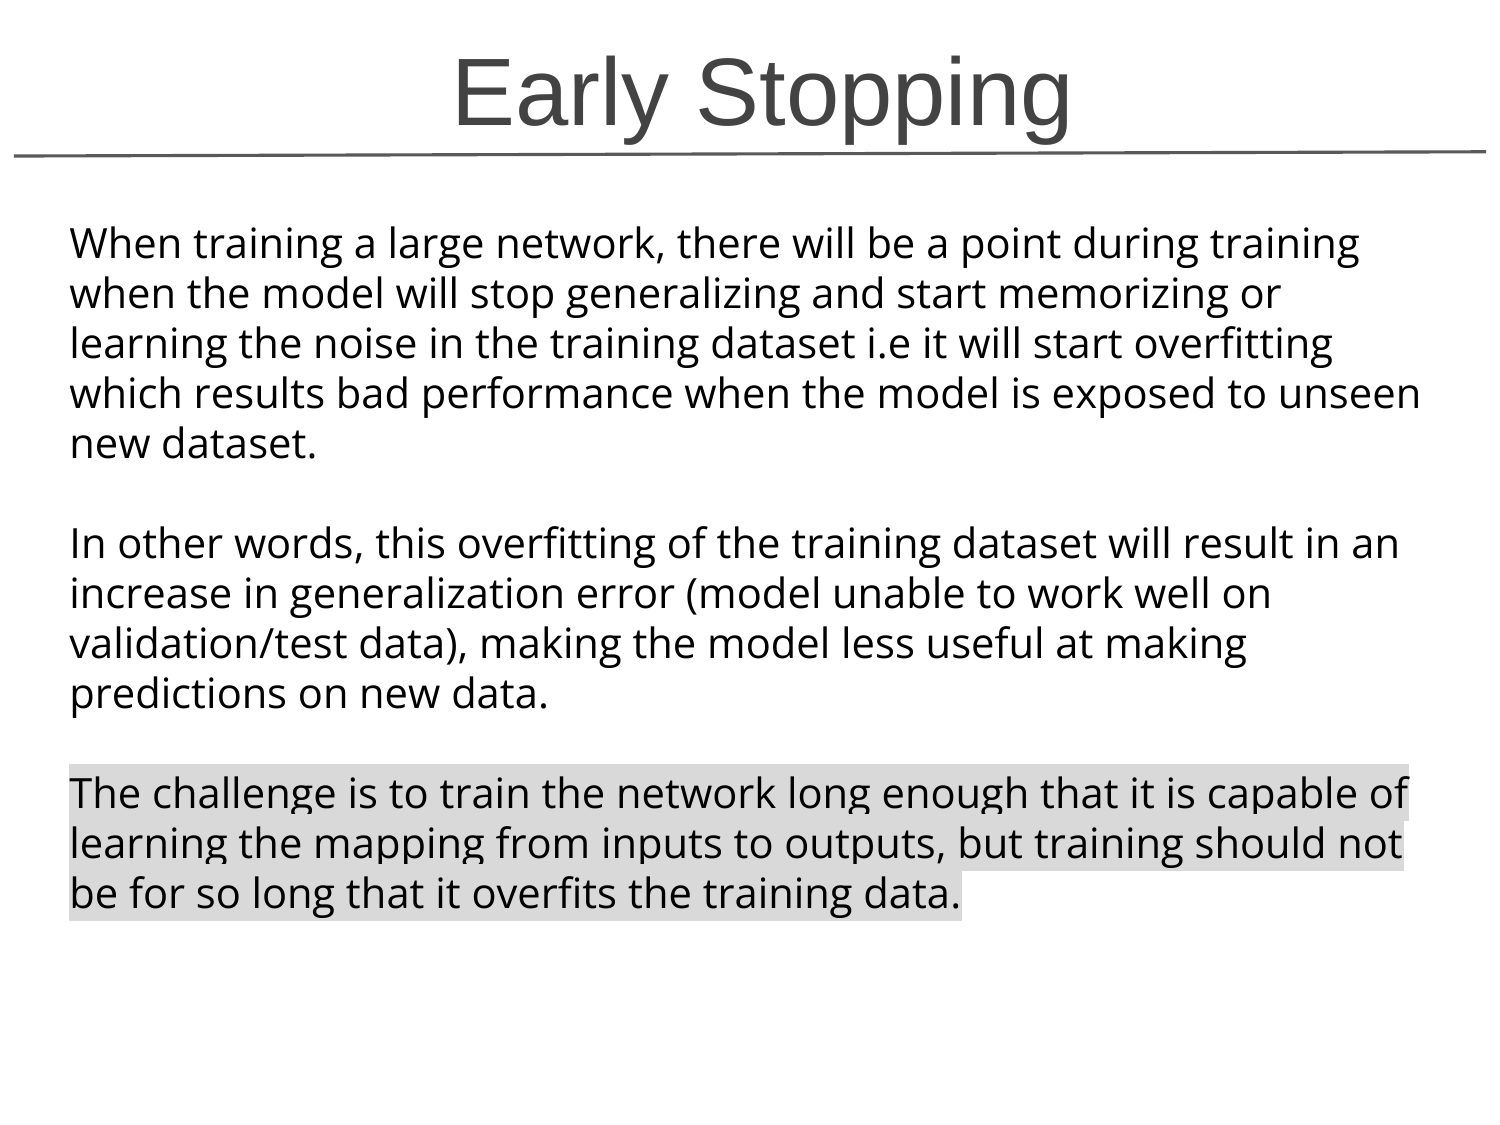

Early Stopping

When training a large network, there will be a point during training when the model will stop generalizing and start memorizing or learning the noise in the training dataset i.e it will start overfitting which results bad performance when the model is exposed to unseen new dataset.

In other words, this overfitting of the training dataset will result in an increase in generalization error (model unable to work well on validation/test data), making the model less useful at making predictions on new data.

The challenge is to train the network long enough that it is capable of learning the mapping from inputs to outputs, but training should not be for so long that it overfits the training data.